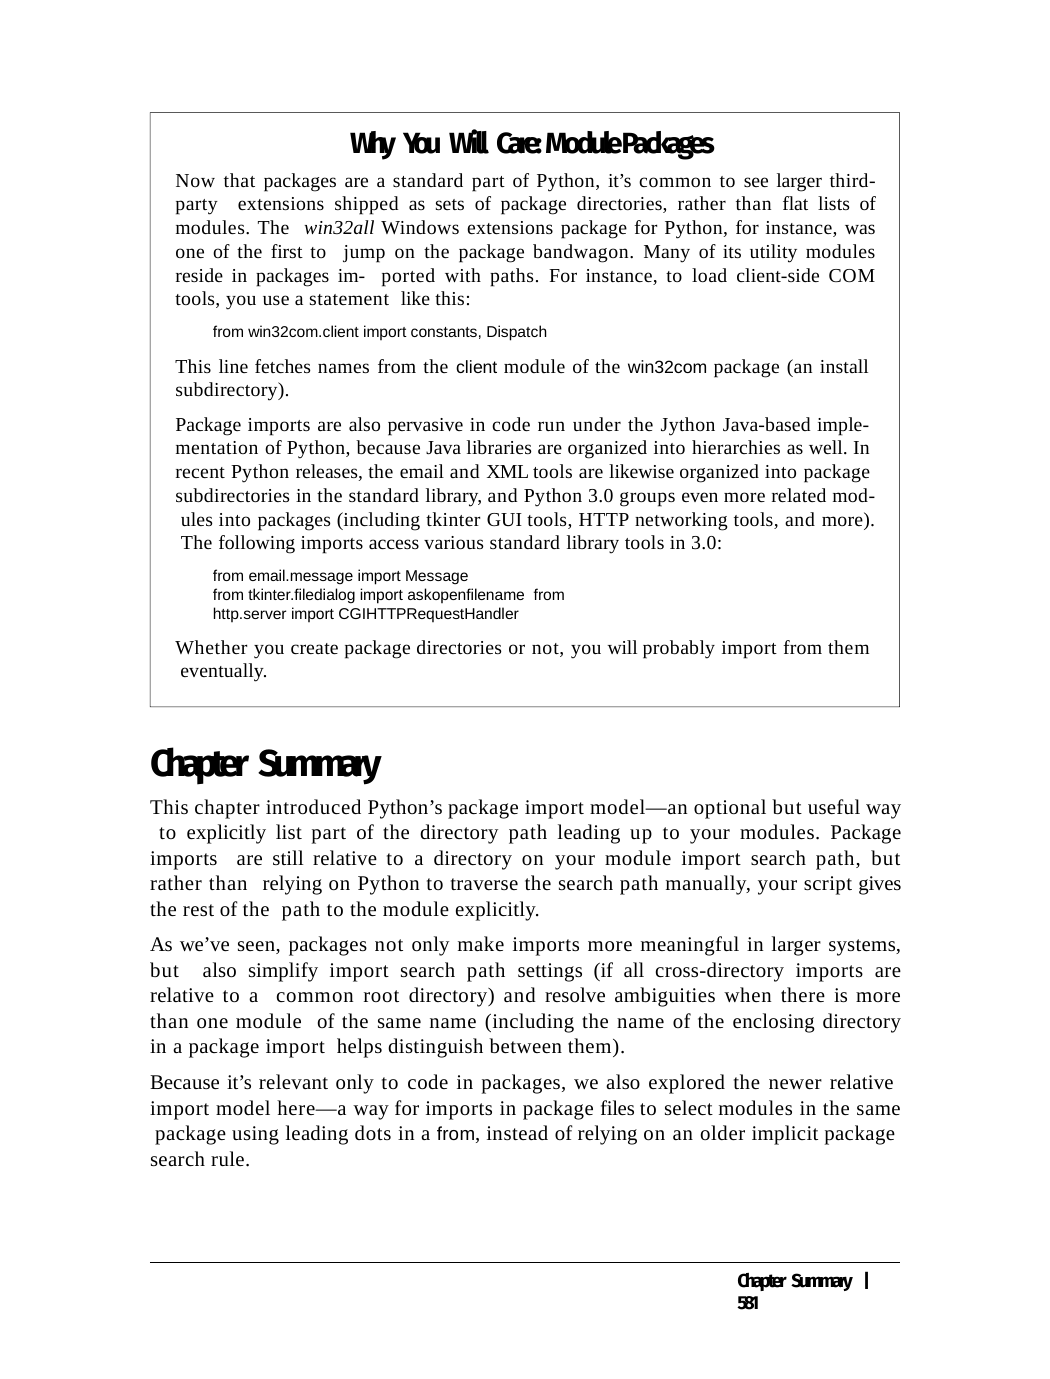

Why You Will Care: Module Packages
Now that packages are a standard part of Python, it’s common to see larger third-party  extensions shipped as sets of package directories, rather than flat lists of modules. The  win32all Windows extensions package for Python, for instance, was one of the first to  jump on the package bandwagon. Many of its utility modules reside in packages im-  ported with paths. For instance, to load client-side COM tools, you use a statement  like this:
from win32com.client import constants, Dispatch
This line fetches names from the client module of the win32com package (an install  subdirectory).
Package imports are also pervasive in code run under the Jython Java-based imple-  mentation of Python, because Java libraries are organized into hierarchies as well. In  recent Python releases, the email and XML tools are likewise organized into package  subdirectories in the standard library, and Python 3.0 groups even more related mod-  ules into packages (including tkinter GUI tools, HTTP networking tools, and more).  The following imports access various standard library tools in 3.0:
from email.message import Message
from tkinter.filedialog import askopenfilename  from http.server import CGIHTTPRequestHandler
Whether you create package directories or not, you will probably import from them  eventually.

Chapter Summary
This chapter introduced Python’s package import model—an optional but useful way  to explicitly list part of the directory path leading up to your modules. Package imports  are still relative to a directory on your module import search path, but rather than  relying on Python to traverse the search path manually, your script gives the rest of the  path to the module explicitly.
As we’ve seen, packages not only make imports more meaningful in larger systems, but  also simplify import search path settings (if all cross-directory imports are relative to a  common root directory) and resolve ambiguities when there is more than one module  of the same name (including the name of the enclosing directory in a package import  helps distinguish between them).
Because it’s relevant only to code in packages, we also explored the newer relative  import model here—a way for imports in package files to select modules in the same  package using leading dots in a from, instead of relying on an older implicit package  search rule.

Chapter Summary  |  581